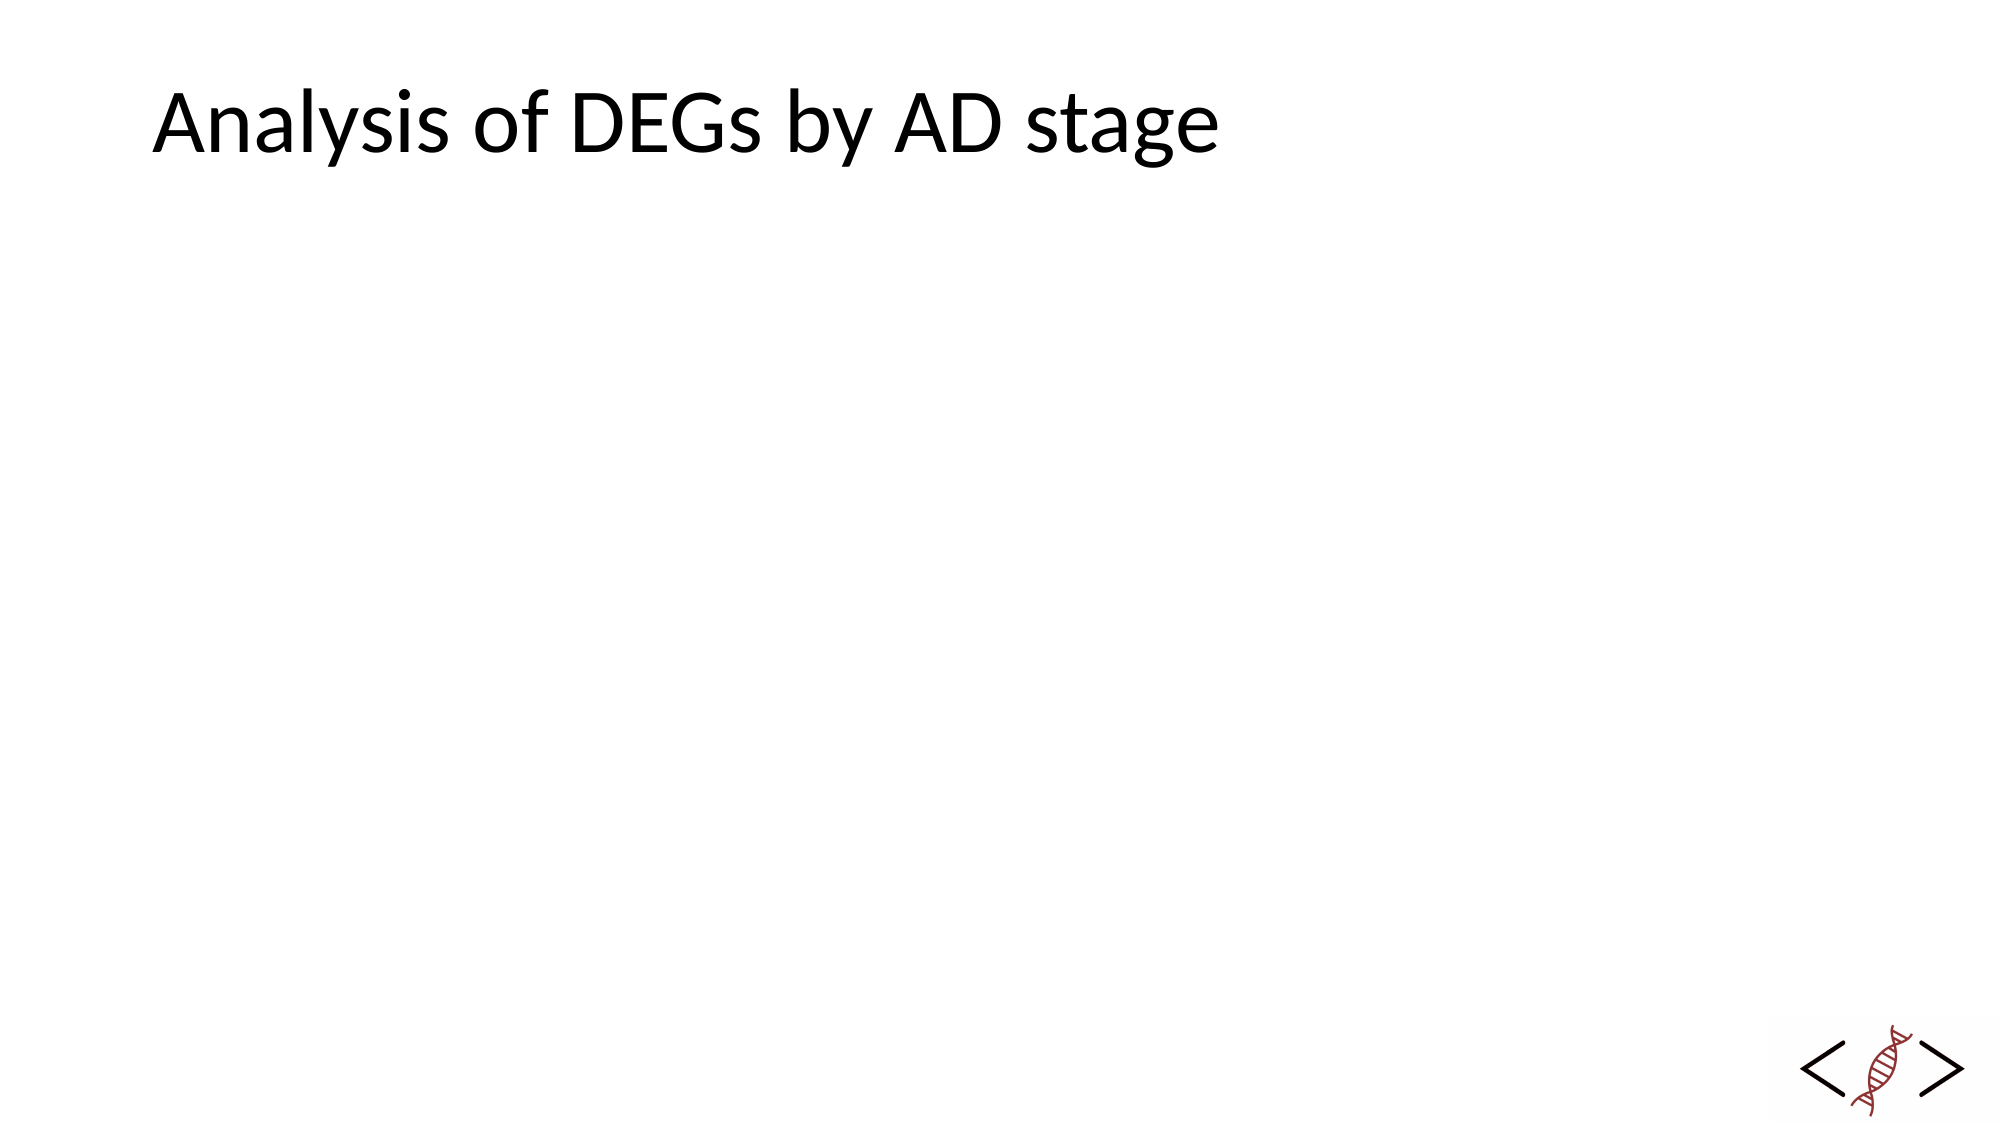

# Analysis of DEGs by AD stage